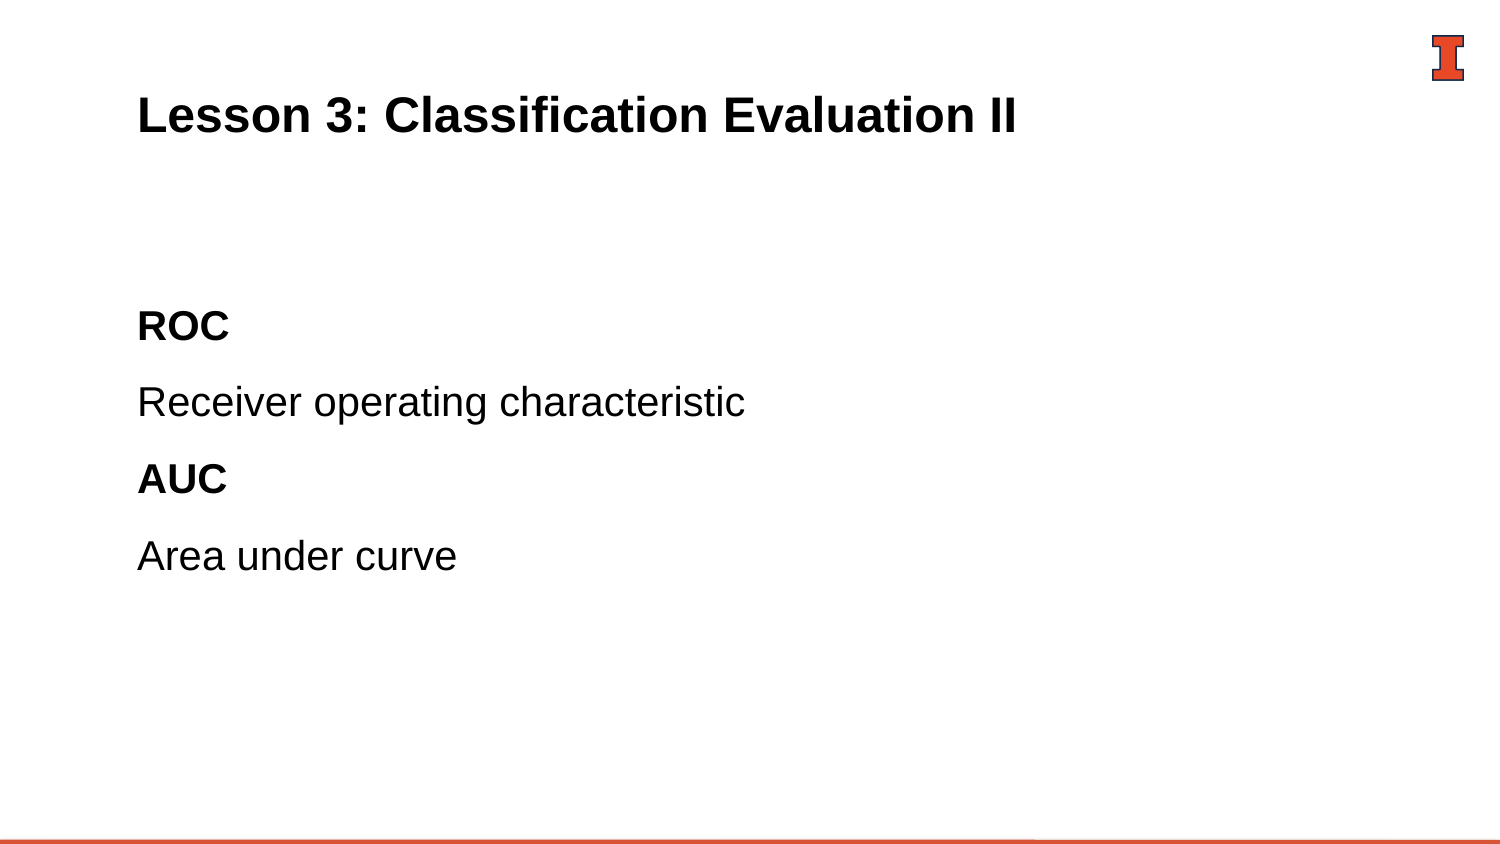

# Lesson 3: Classification Evaluation II
ROC
Receiver operating characteristic
AUC
Area under curve